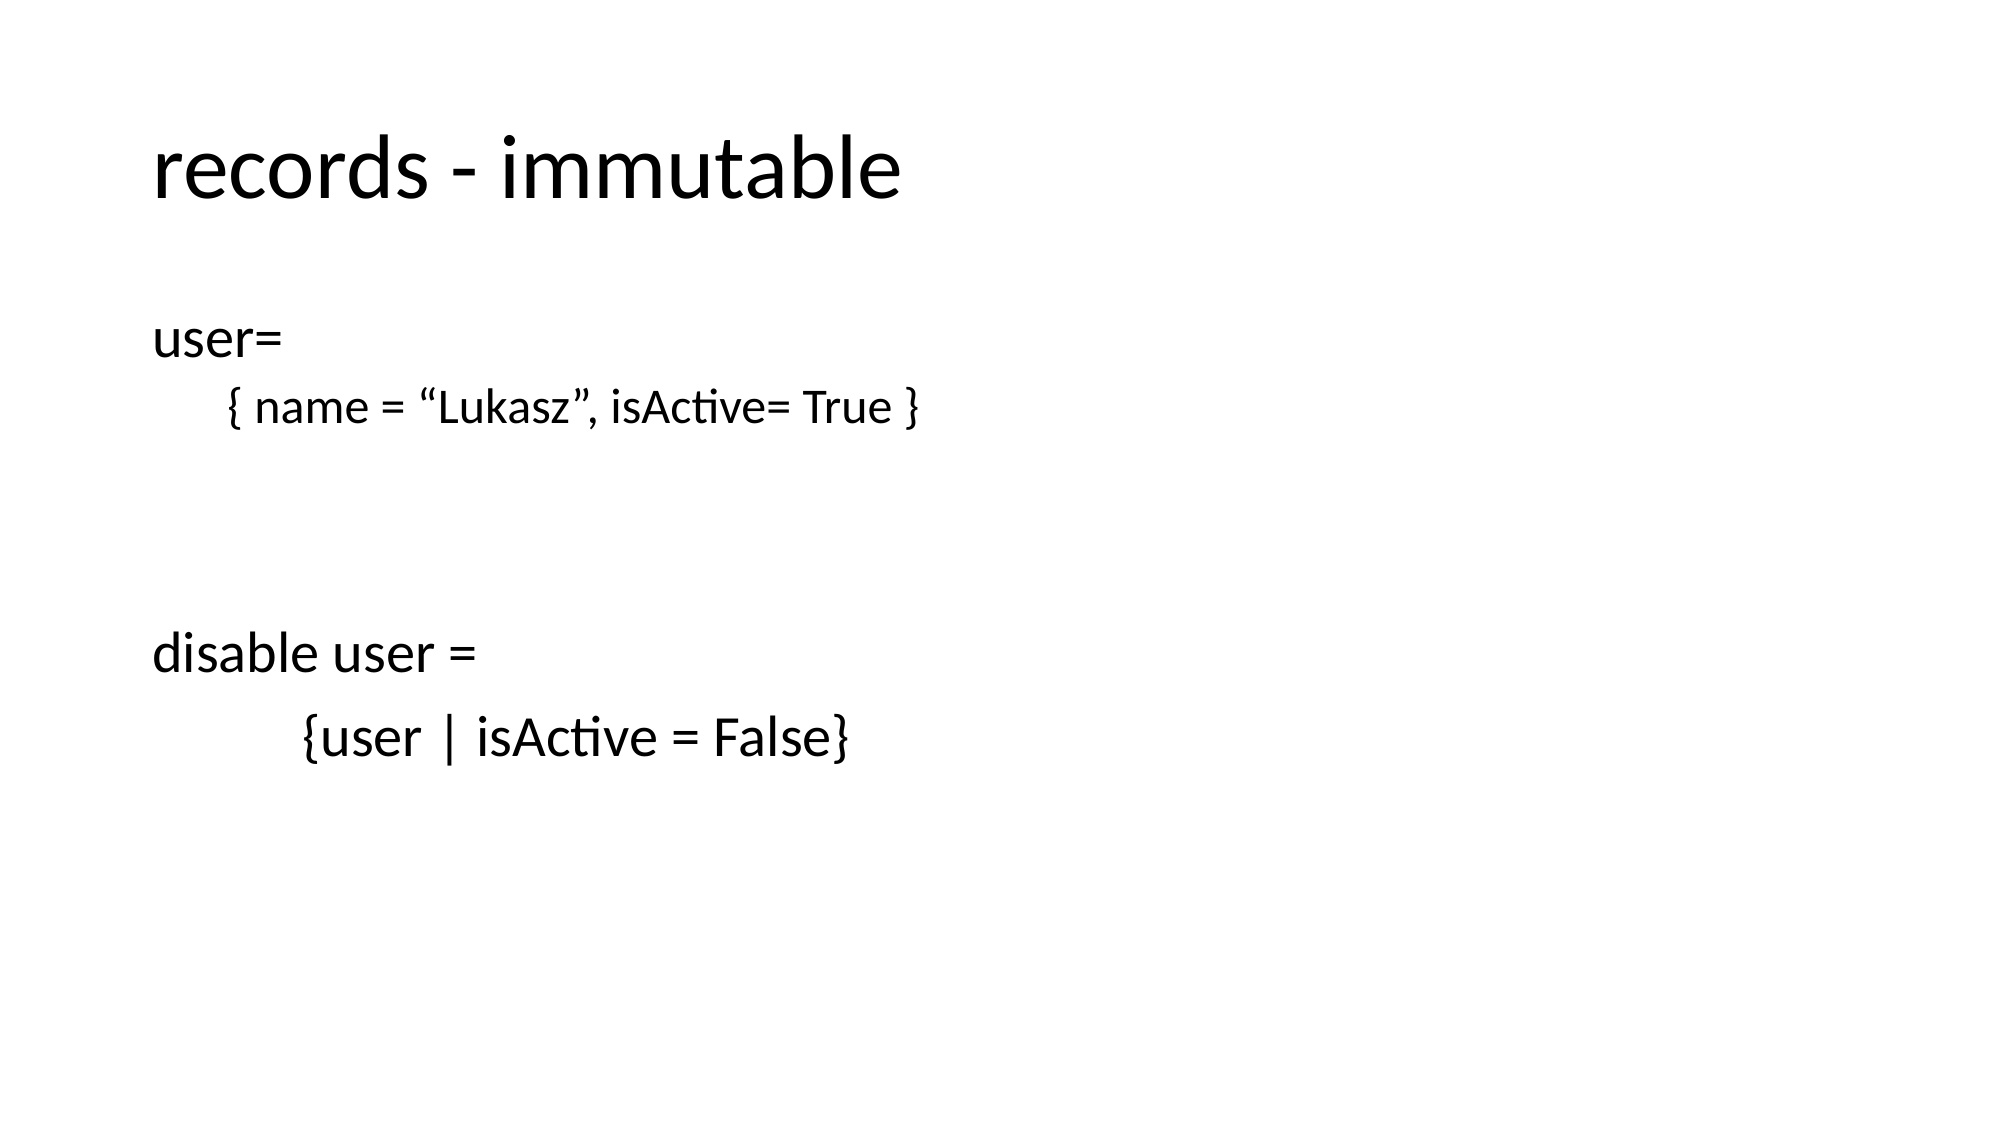

# records - immutable
user=
{ name = “Lukasz”, isActive= True }

disable user =
	{user | isActive = False}